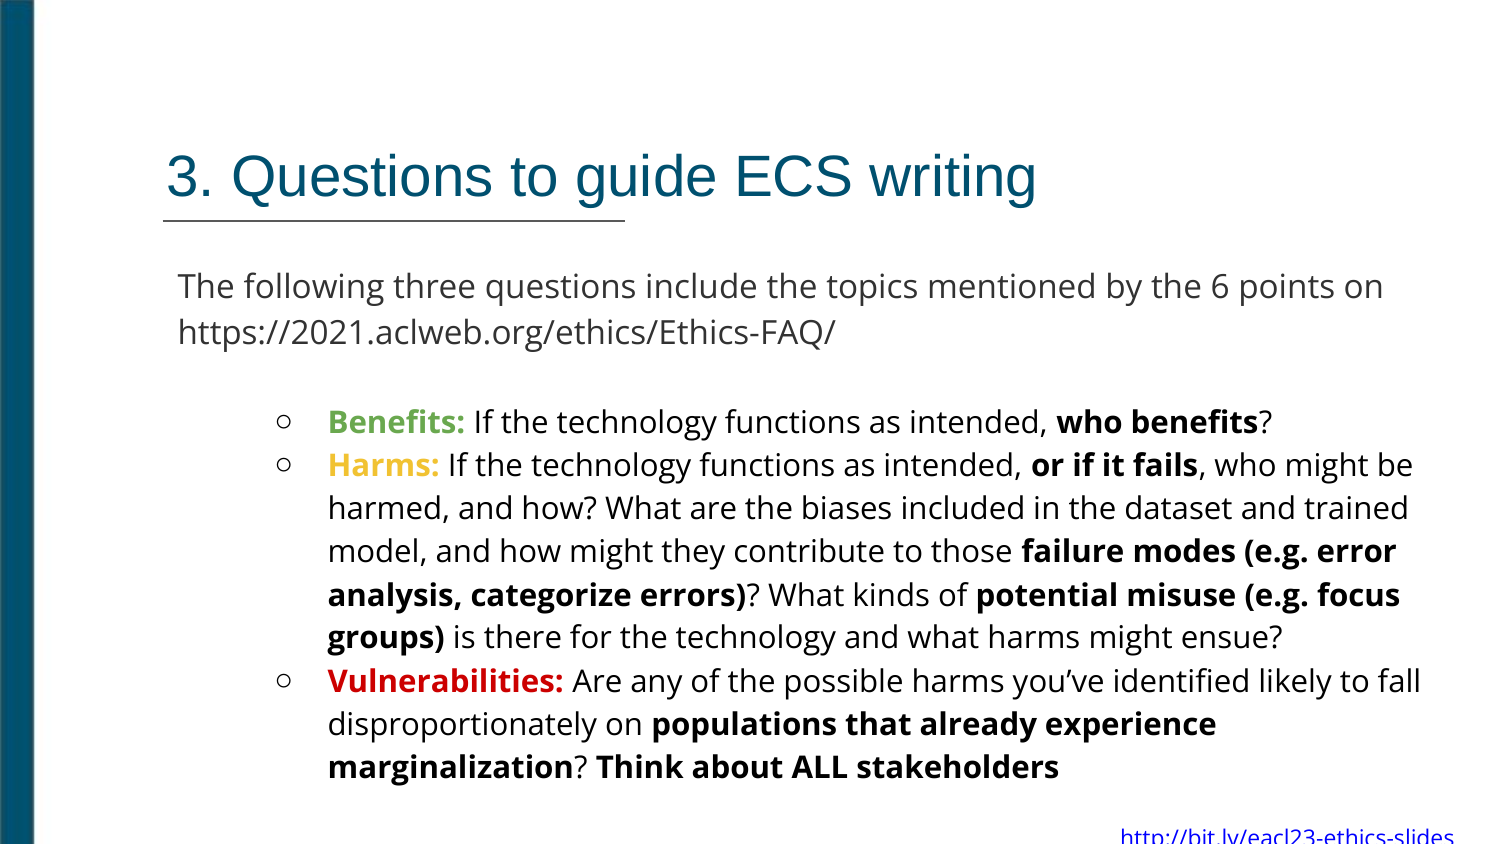

3. Questions to guide ECS writing
The following three questions include the topics mentioned by the 6 points on https://2021.aclweb.org/ethics/Ethics-FAQ/

Benefits: If the technology functions as intended, who benefits?
Harms: If the technology functions as intended, or if it fails, who might be harmed, and how? What are the biases included in the dataset and trained model, and how might they contribute to those failure modes (e.g. error analysis, categorize errors)? What kinds of potential misuse (e.g. focus groups) is there for the technology and what harms might ensue?
Vulnerabilities: Are any of the possible harms you’ve identified likely to fall disproportionately on populations that already experience marginalization? Think about ALL stakeholders
http://bit.ly/eacl23-ethics-slides